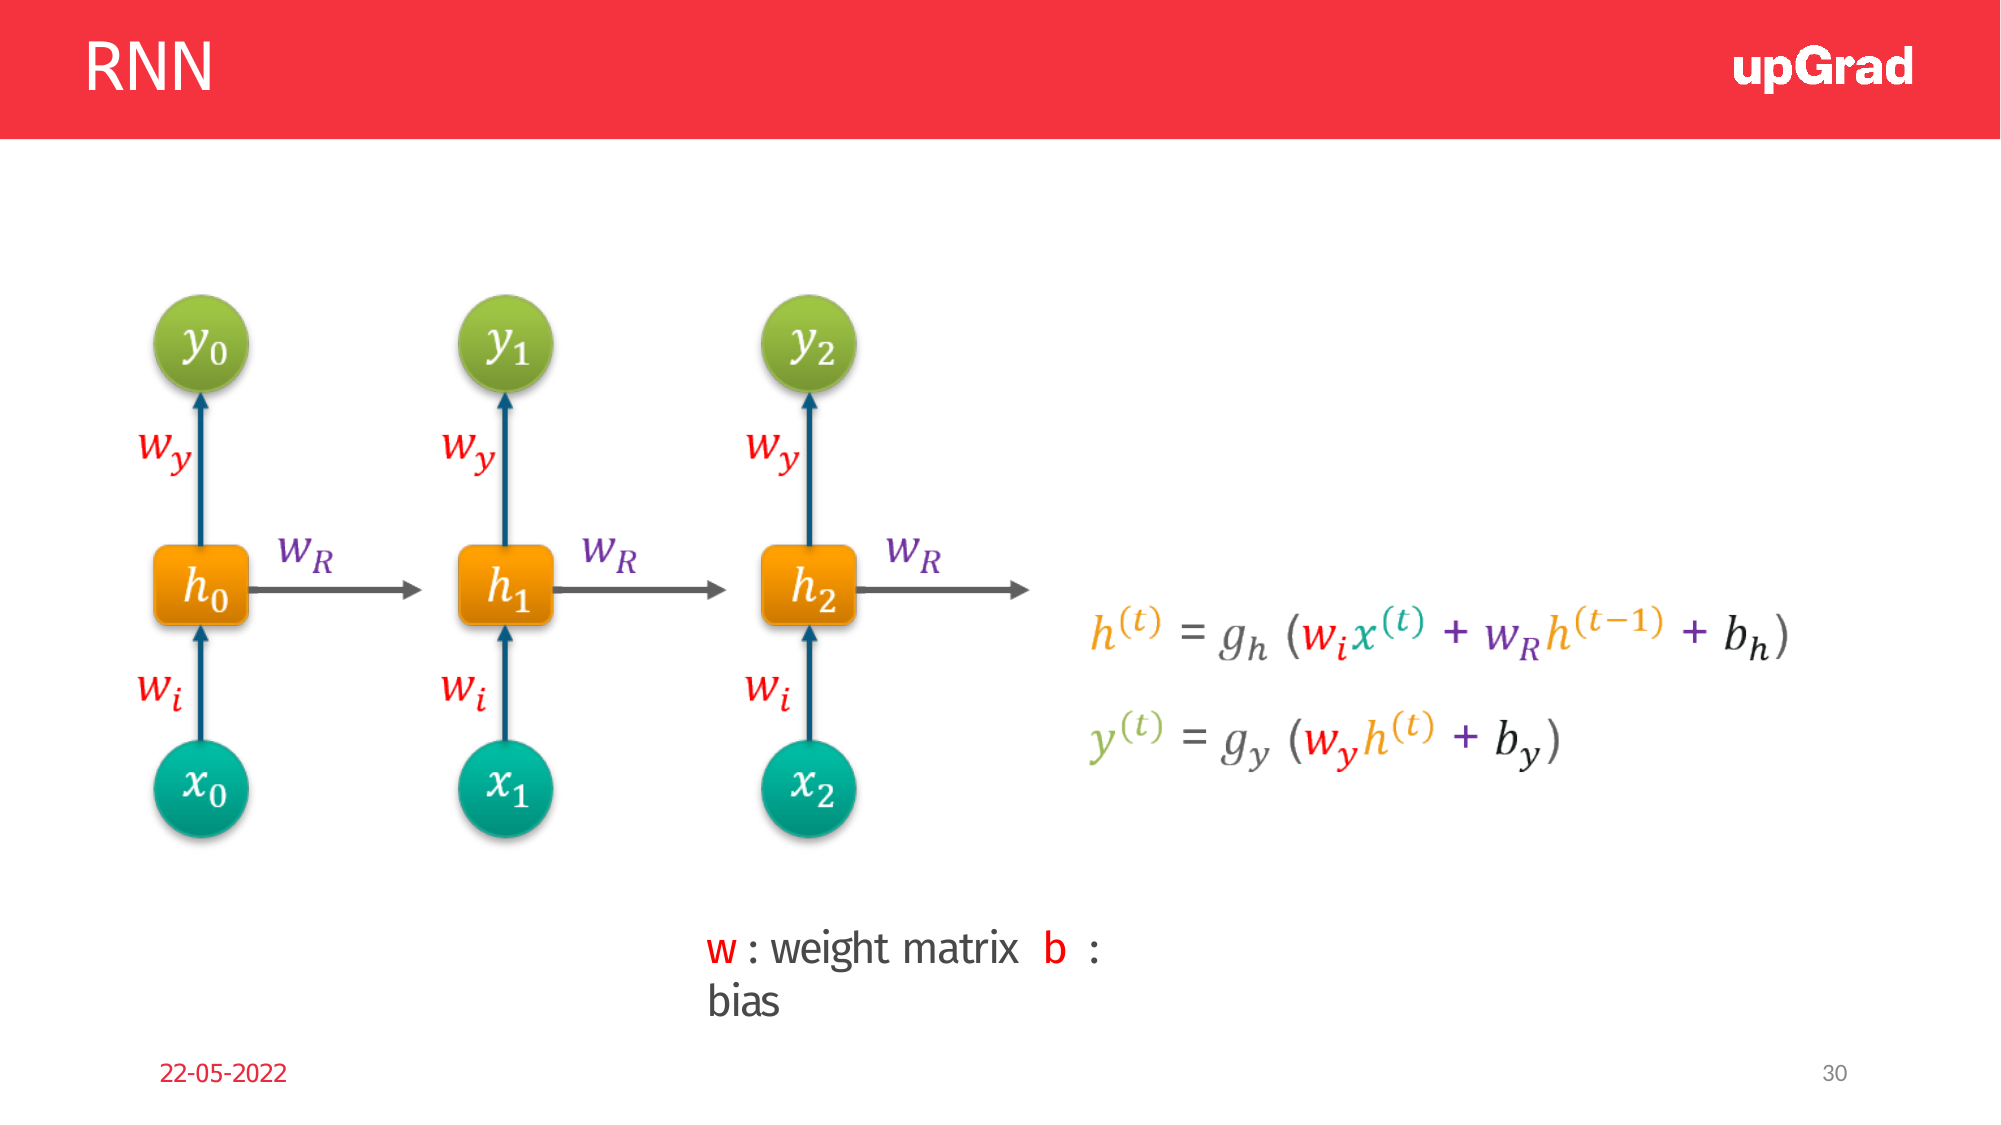

RNN

w : weight matrix	b	: bias
22-05-2022
30